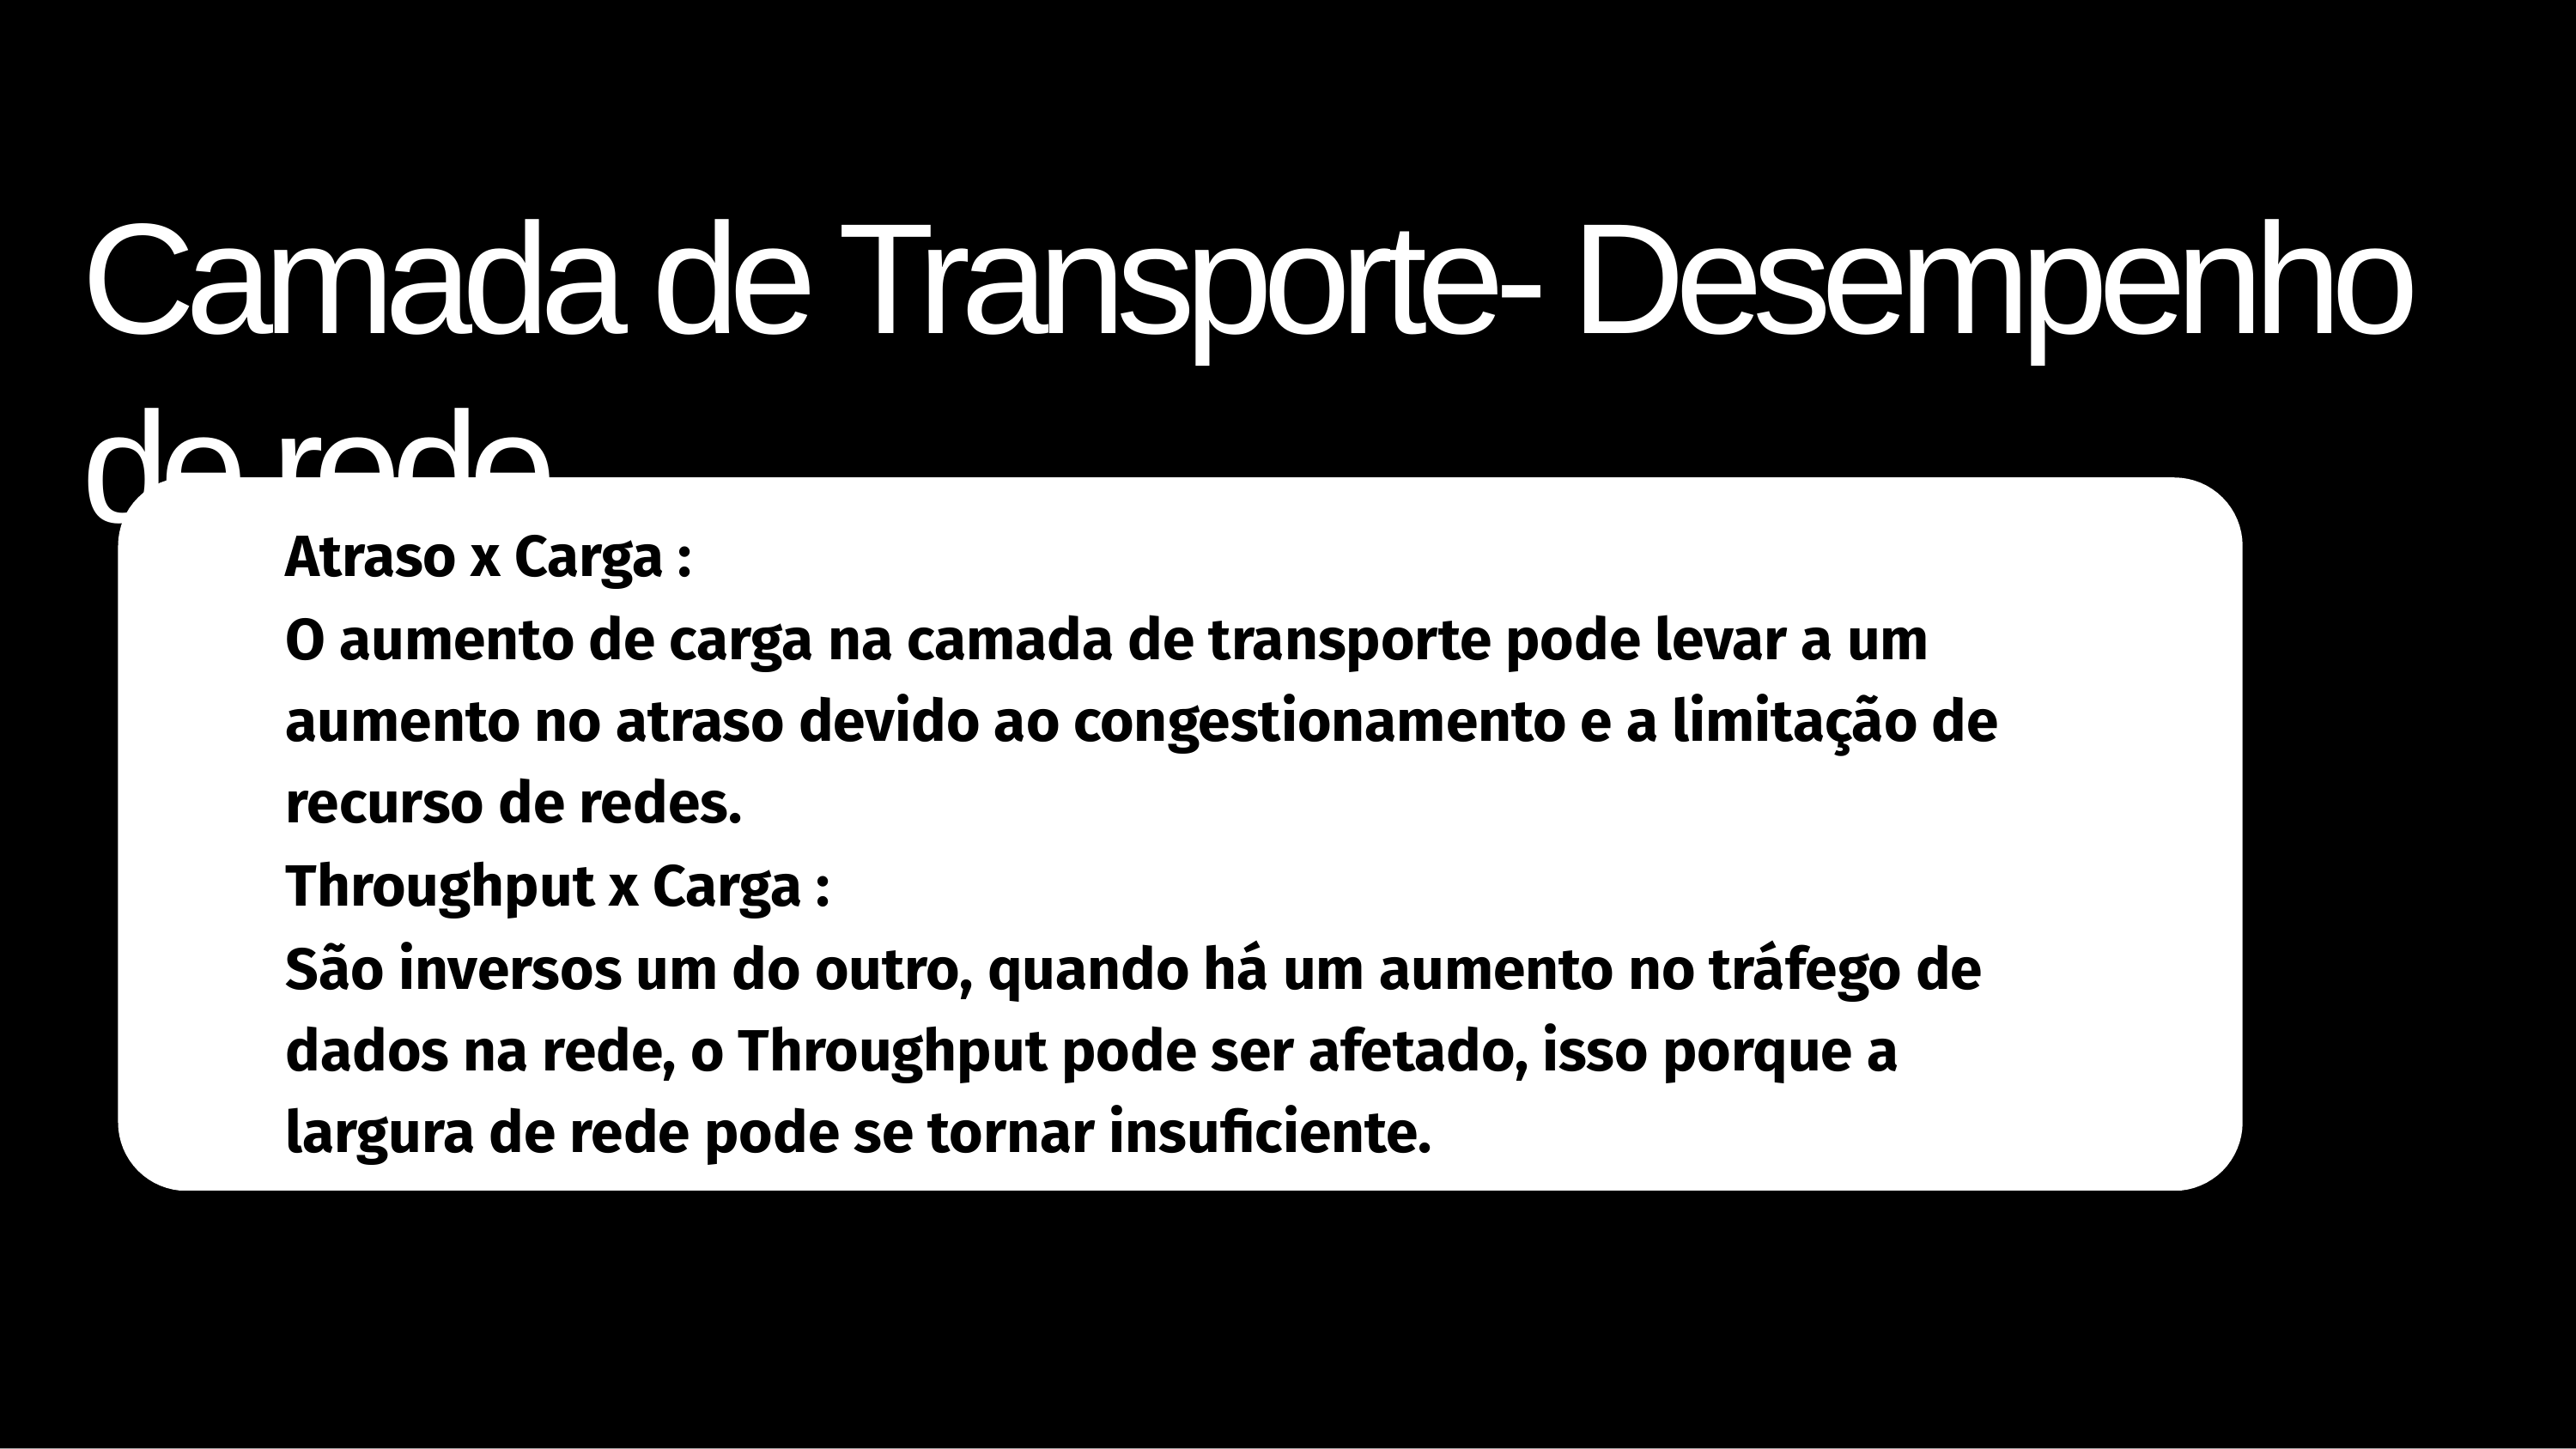

# Camada de Transporte- Desempenho de rede

Atraso x Carga :
O aumento de carga na camada de transporte pode levar a um aumento no atraso devido ao congestionamento e a limitação de recurso de redes.
Throughput x Carga :
São inversos um do outro, quando há um aumento no tráfego de dados na rede, o Throughput pode ser afetado, isso porque a largura de rede pode se tornar insuficiente.